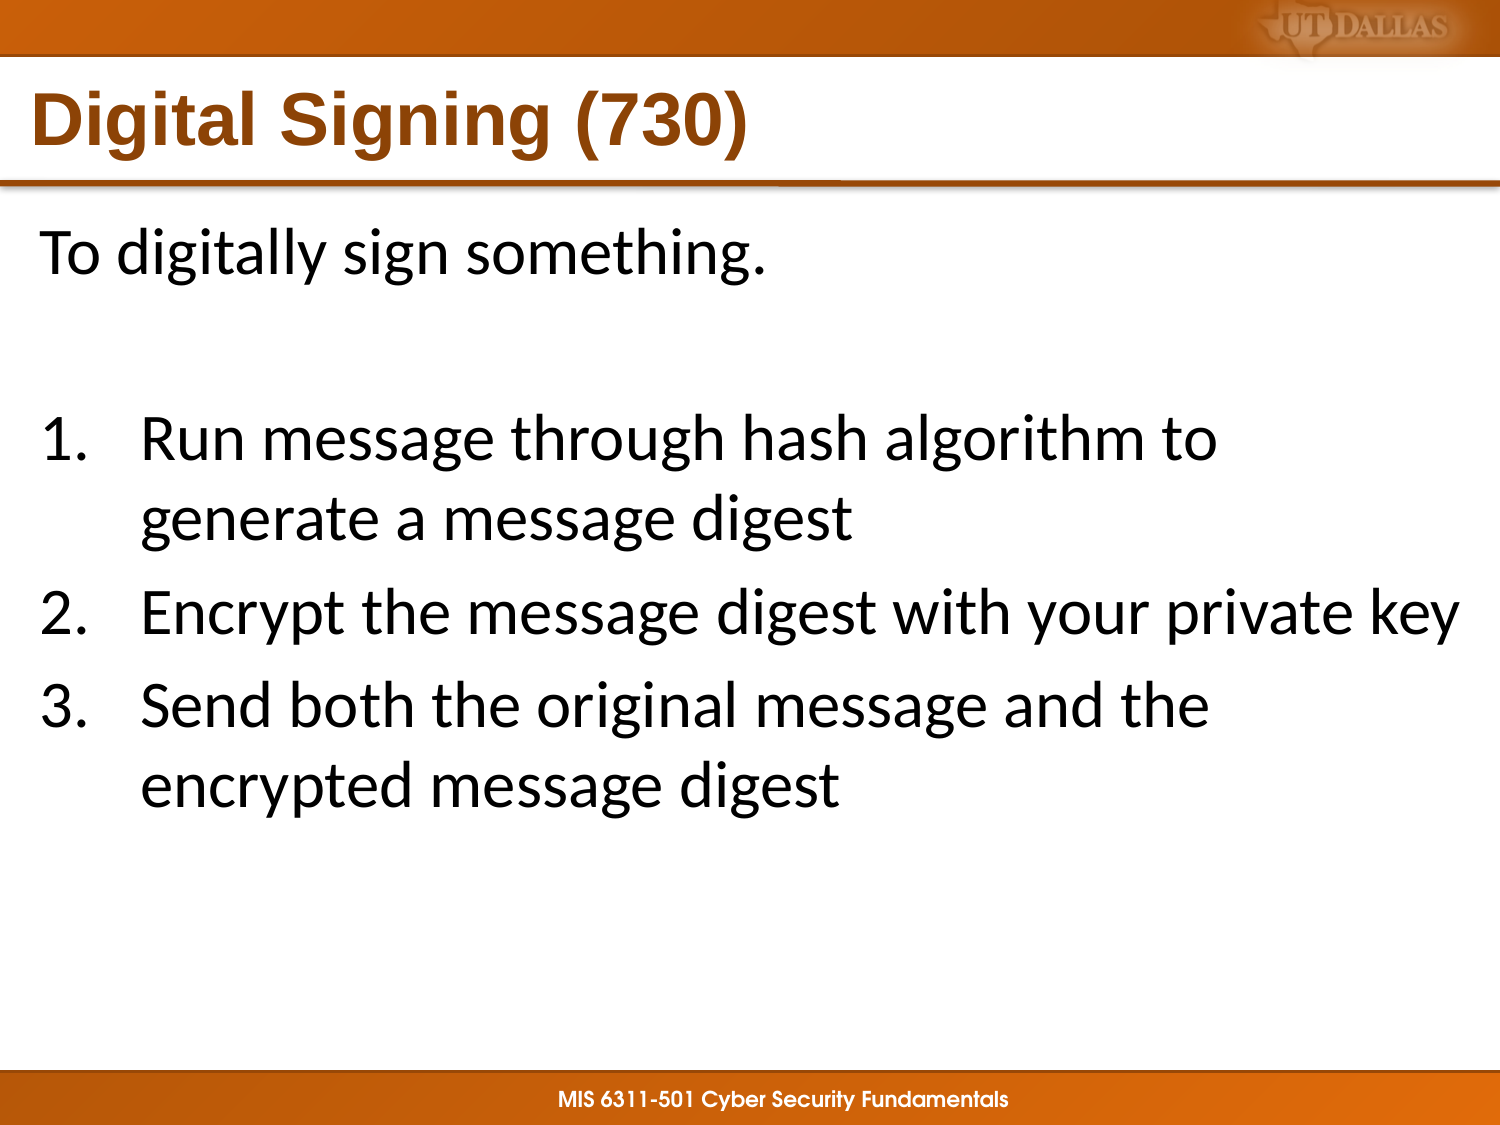

# Digital Signing (730)
To digitally sign something.

Run message through hash algorithm to  generate a message digest
Encrypt the message digest with your private key
Send both the original message and the encrypted message digest